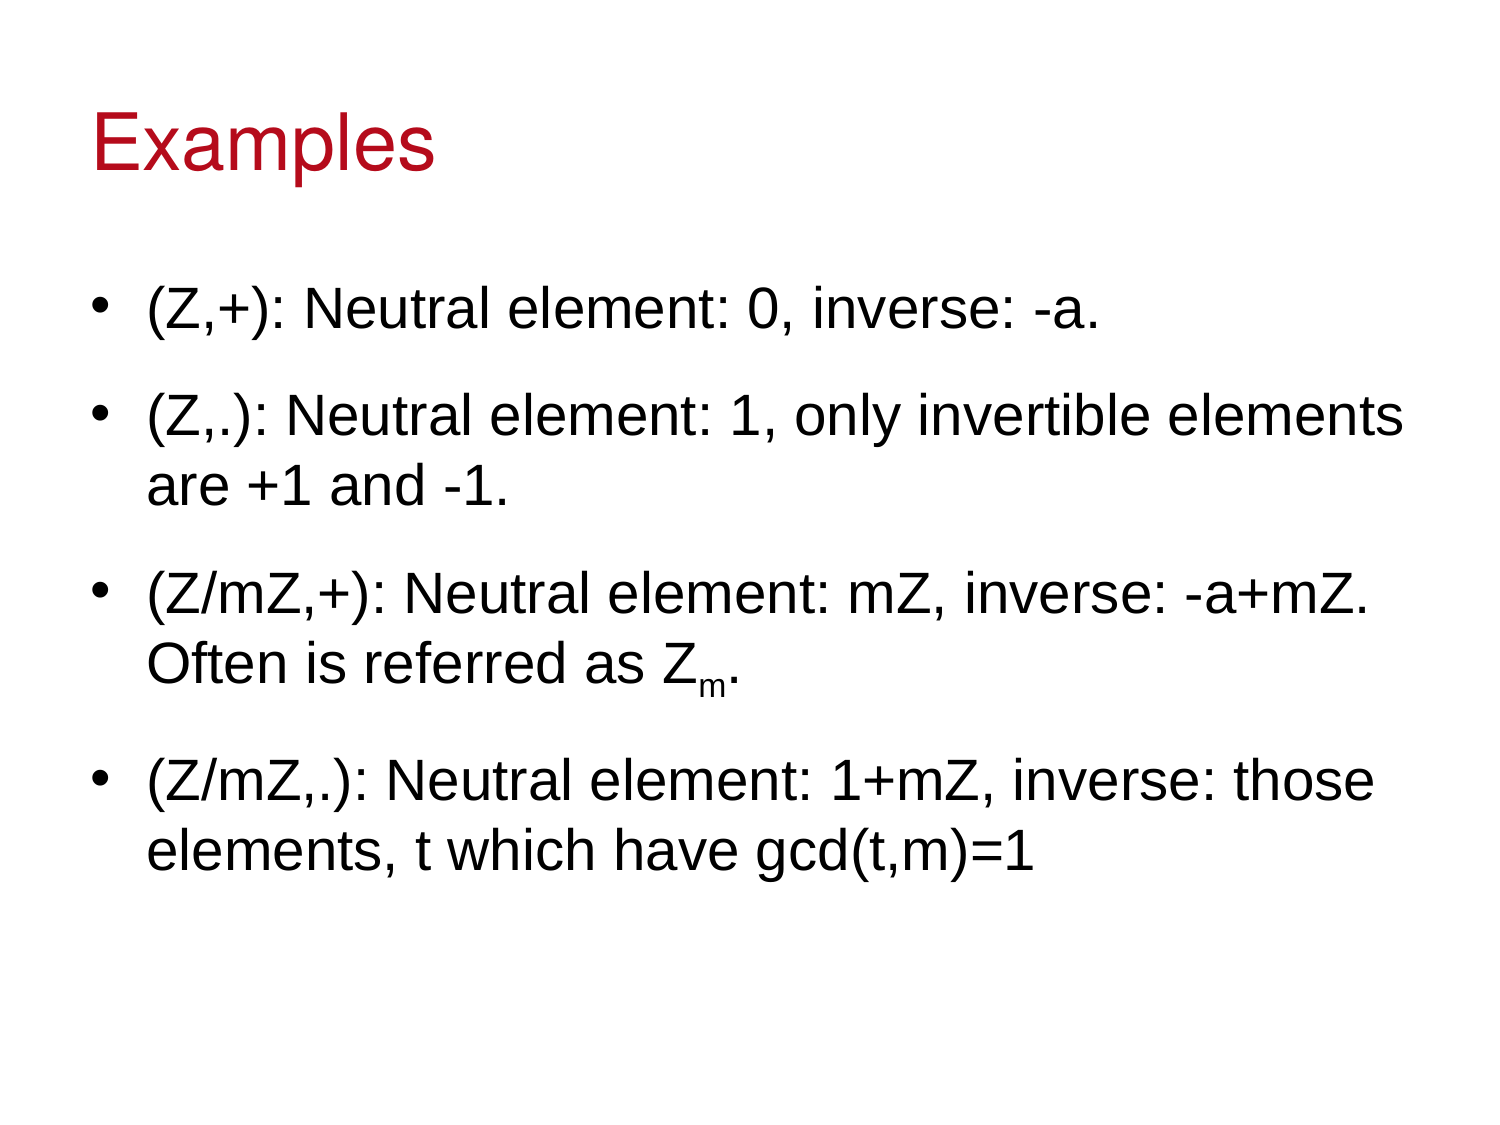

# Examples
(Z,+): Neutral element: 0, inverse: -a.
(Z,.): Neutral element: 1, only invertible elements are +1 and -1.
(Z/mZ,+): Neutral element: mZ, inverse: -a+mZ. Often is referred as Zm.
(Z/mZ,.): Neutral element: 1+mZ, inverse: those elements, t which have gcd(t,m)=1